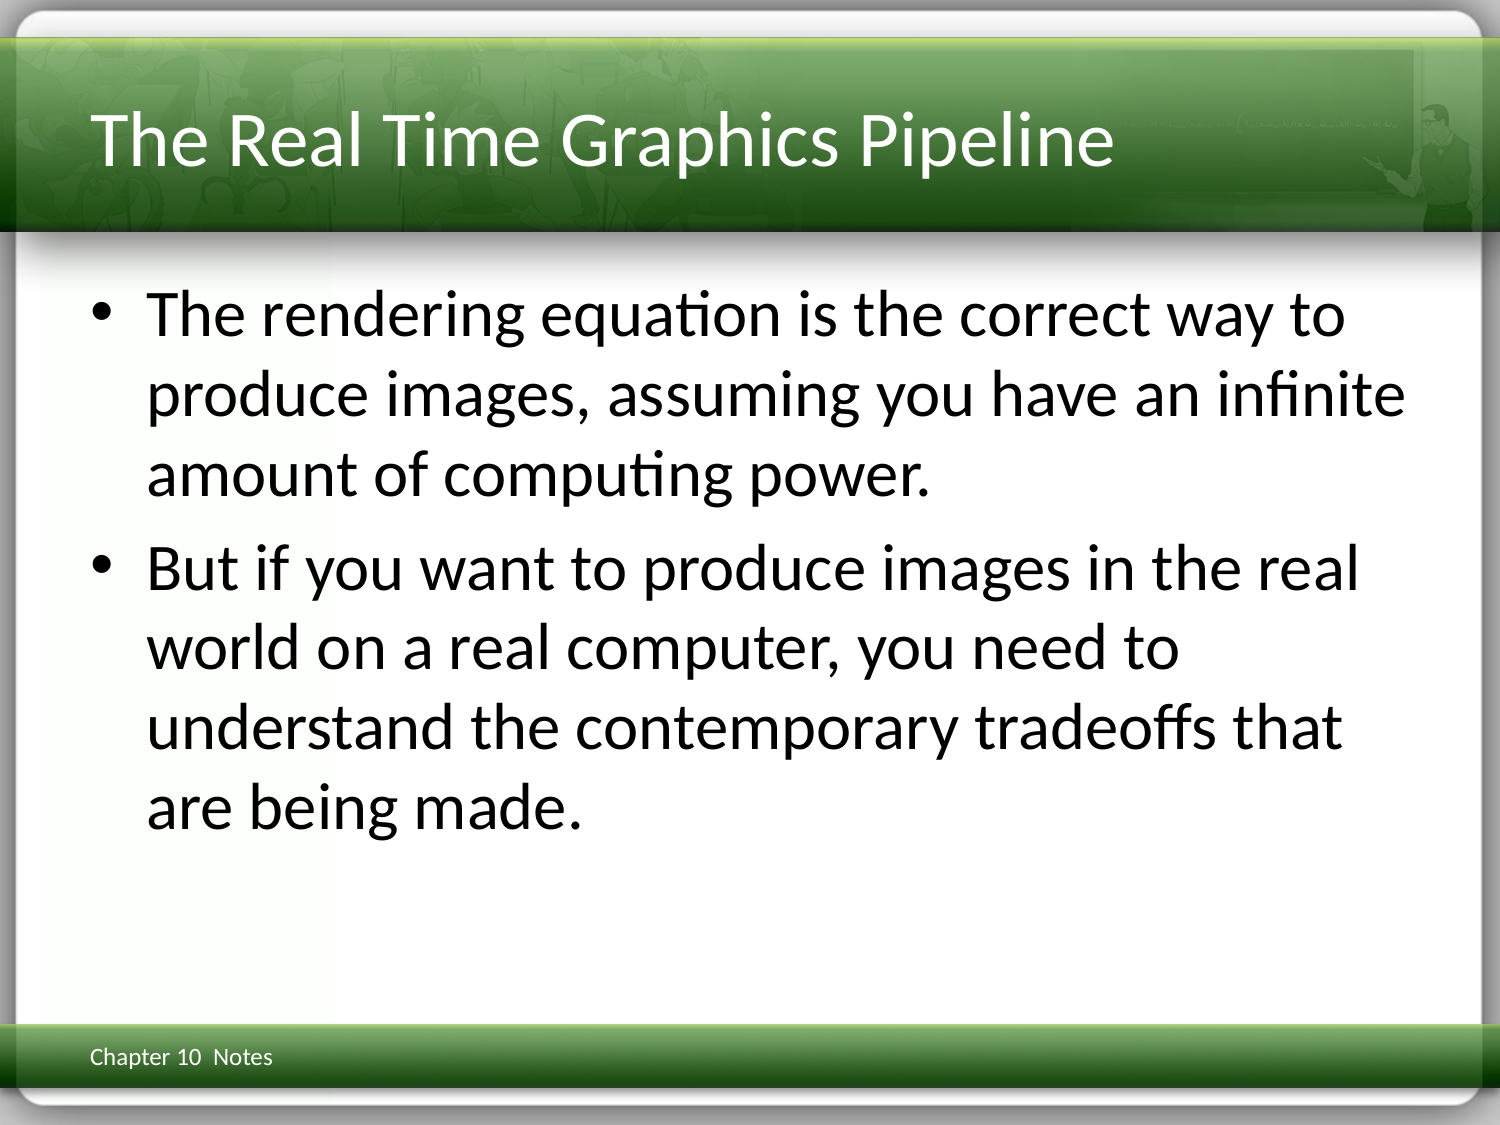

# The Real Time Graphics Pipeline
The rendering equation is the correct way to produce images, assuming you have an infinite amount of computing power.
But if you want to produce images in the real world on a real computer, you need to understand the contemporary tradeoffs that are being made.
Chapter 10  Notes
3D Math Primer for Graphics & Game Dev
252